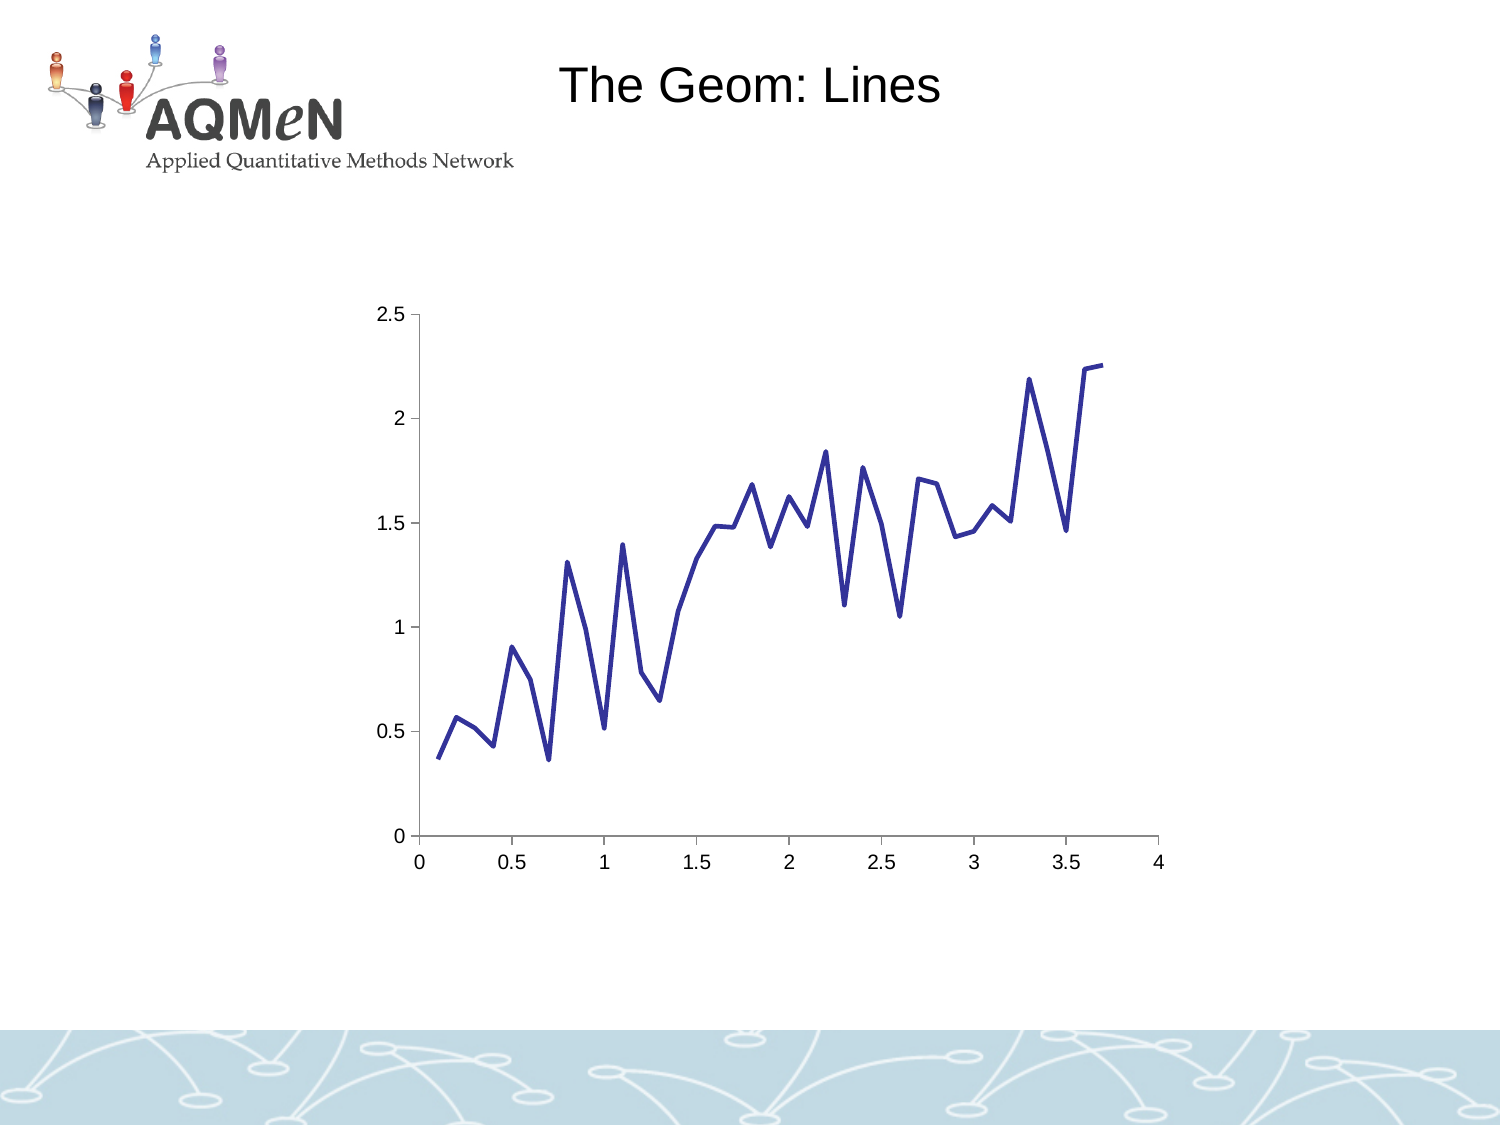

# The Geom: Lines

### Chart

| Category | Y |
|---|---|